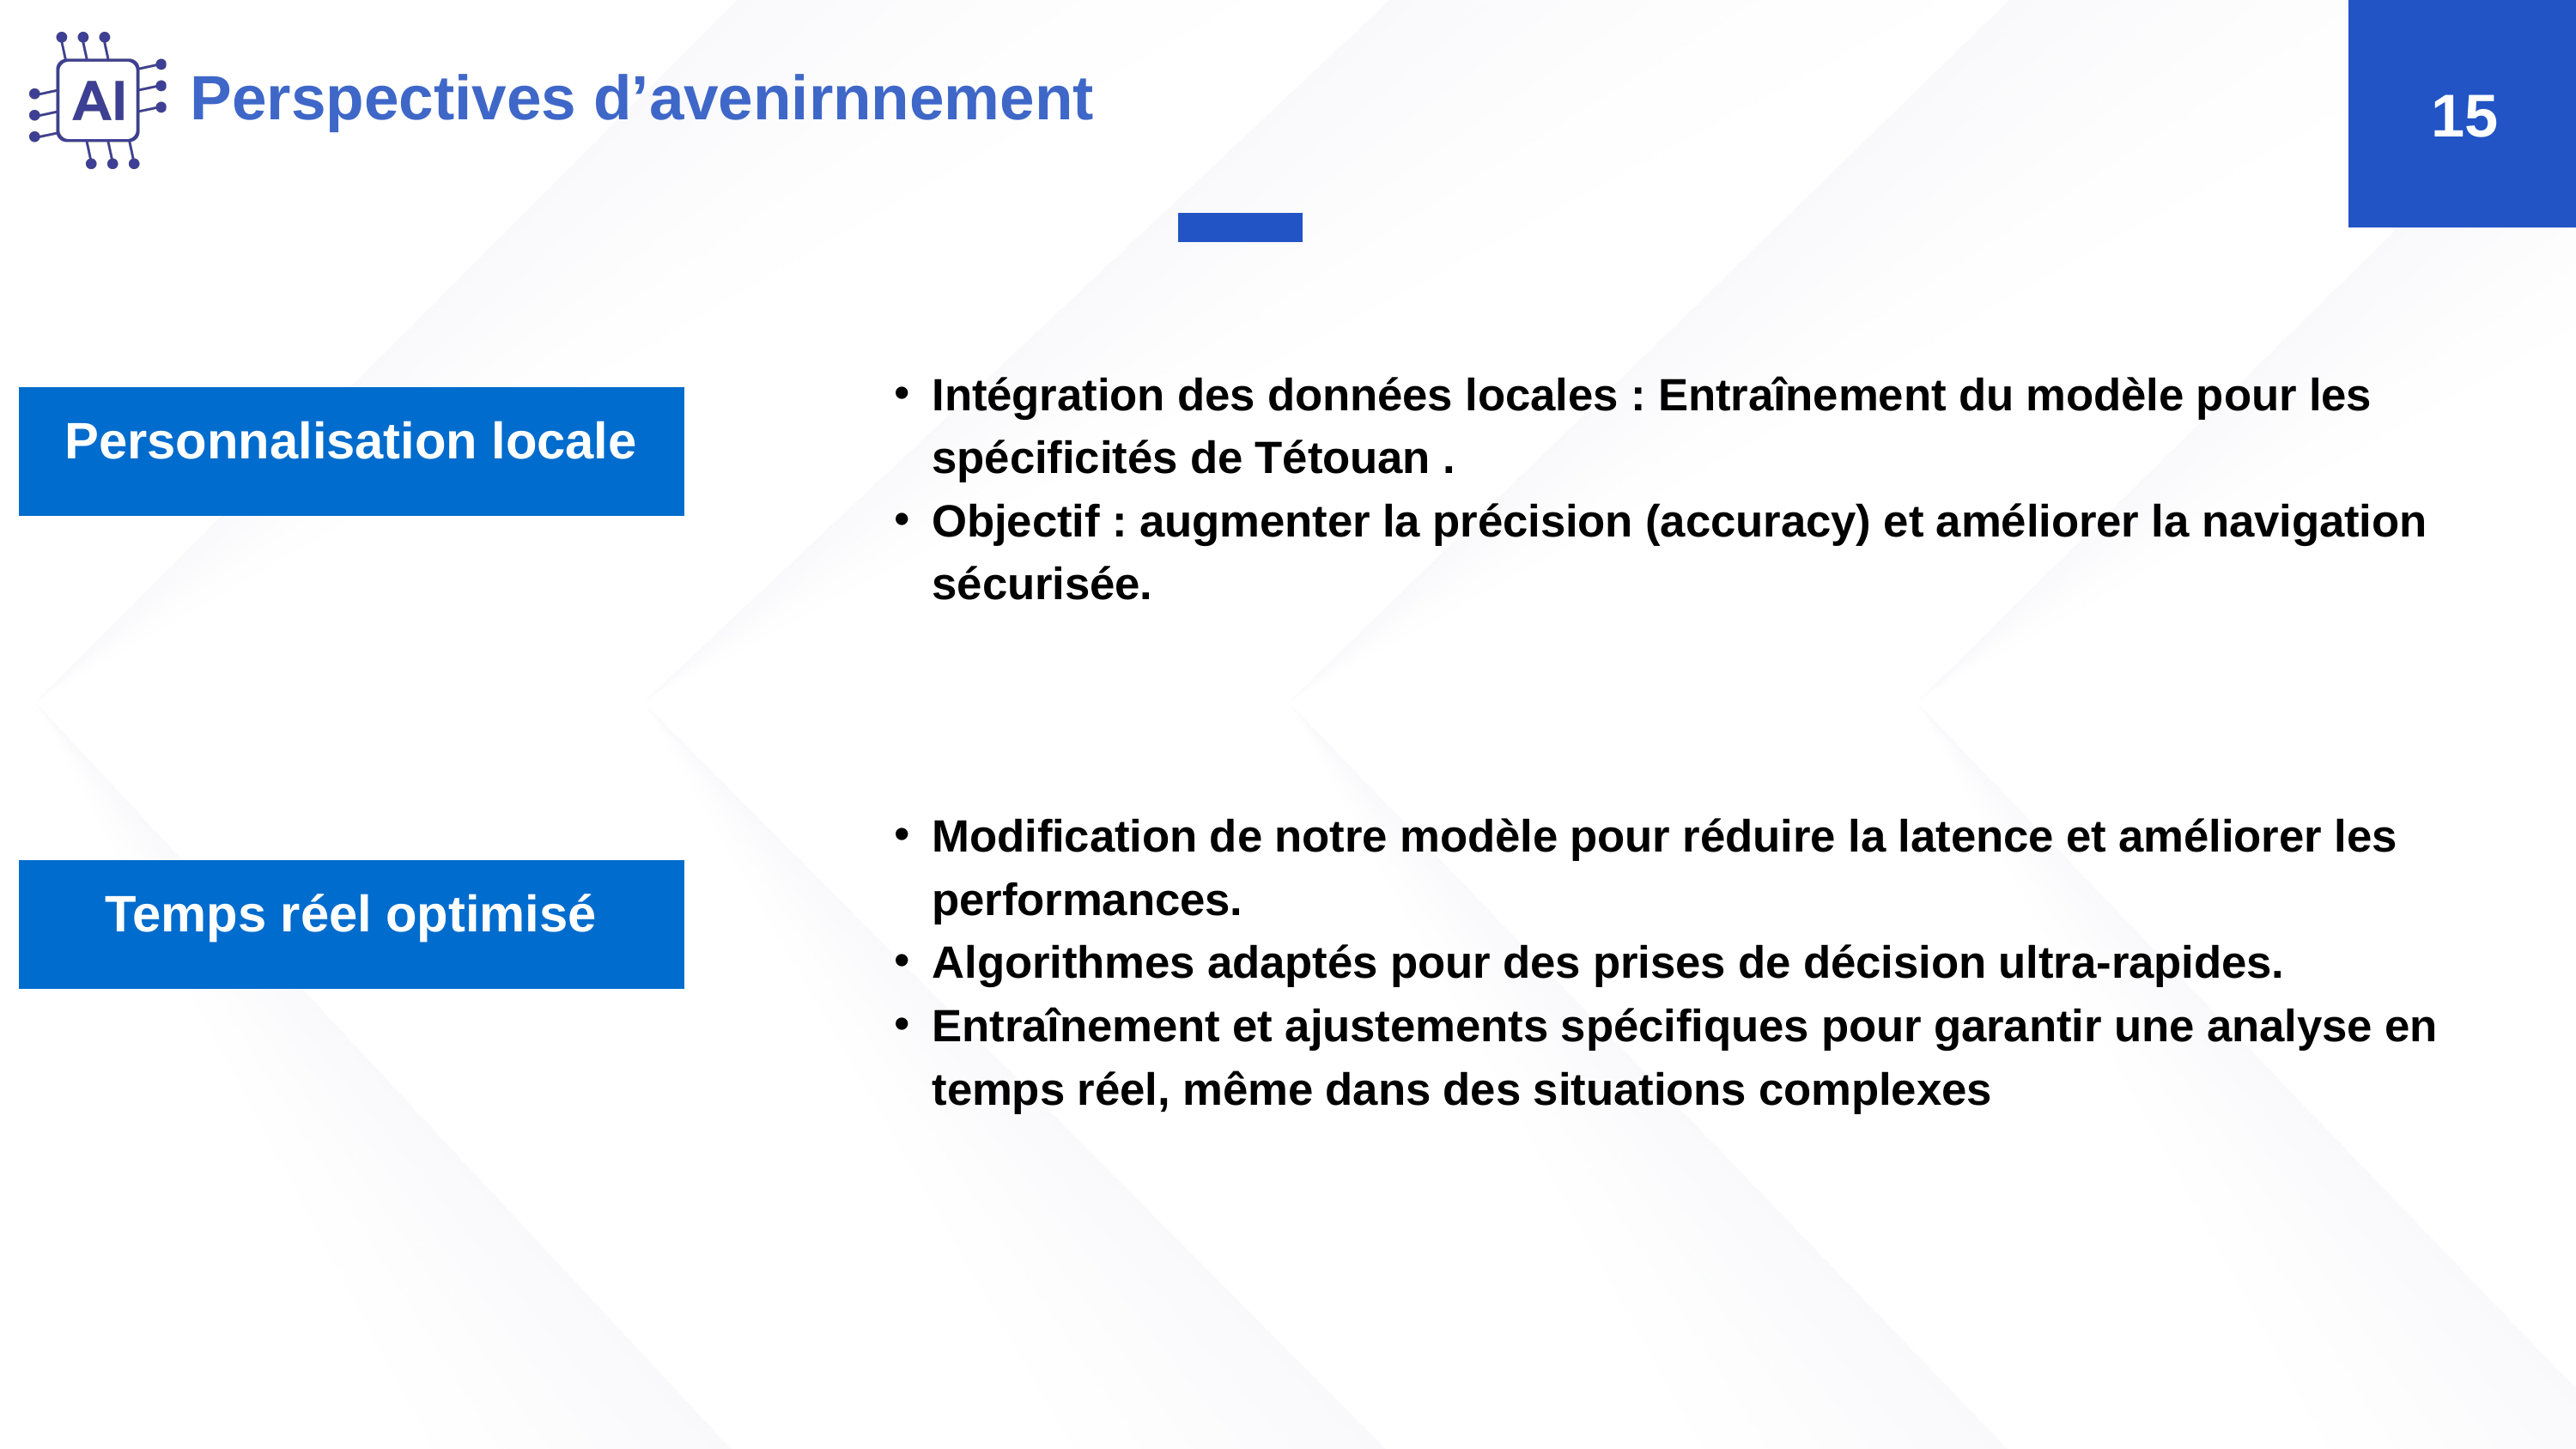

Perspectives d’avenirnnement
15

Intégration des données locales : Entraînement du modèle pour les spécificités de Tétouan .
Objectif : augmenter la précision (accuracy) et améliorer la navigation sécurisée.

Personnalisation locale
Modification de notre modèle pour réduire la latence et améliorer les performances.
Algorithmes adaptés pour des prises de décision ultra-rapides.
Entraînement et ajustements spécifiques pour garantir une analyse en temps réel, même dans des situations complexes

Temps réel optimisé